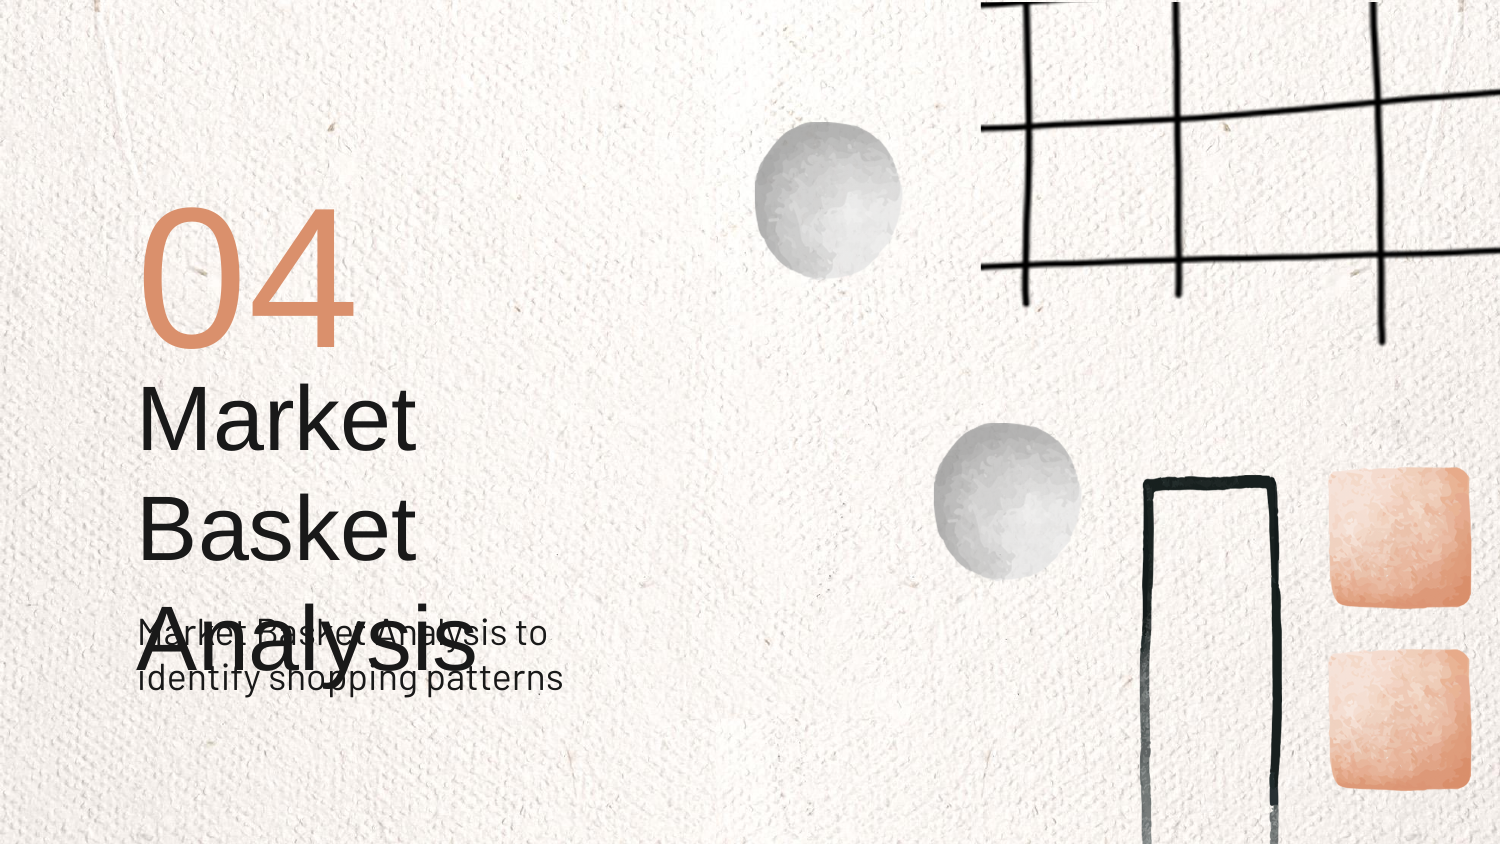

04
# Market Basket Analysis
Market Basket Analysis to identify shopping patterns